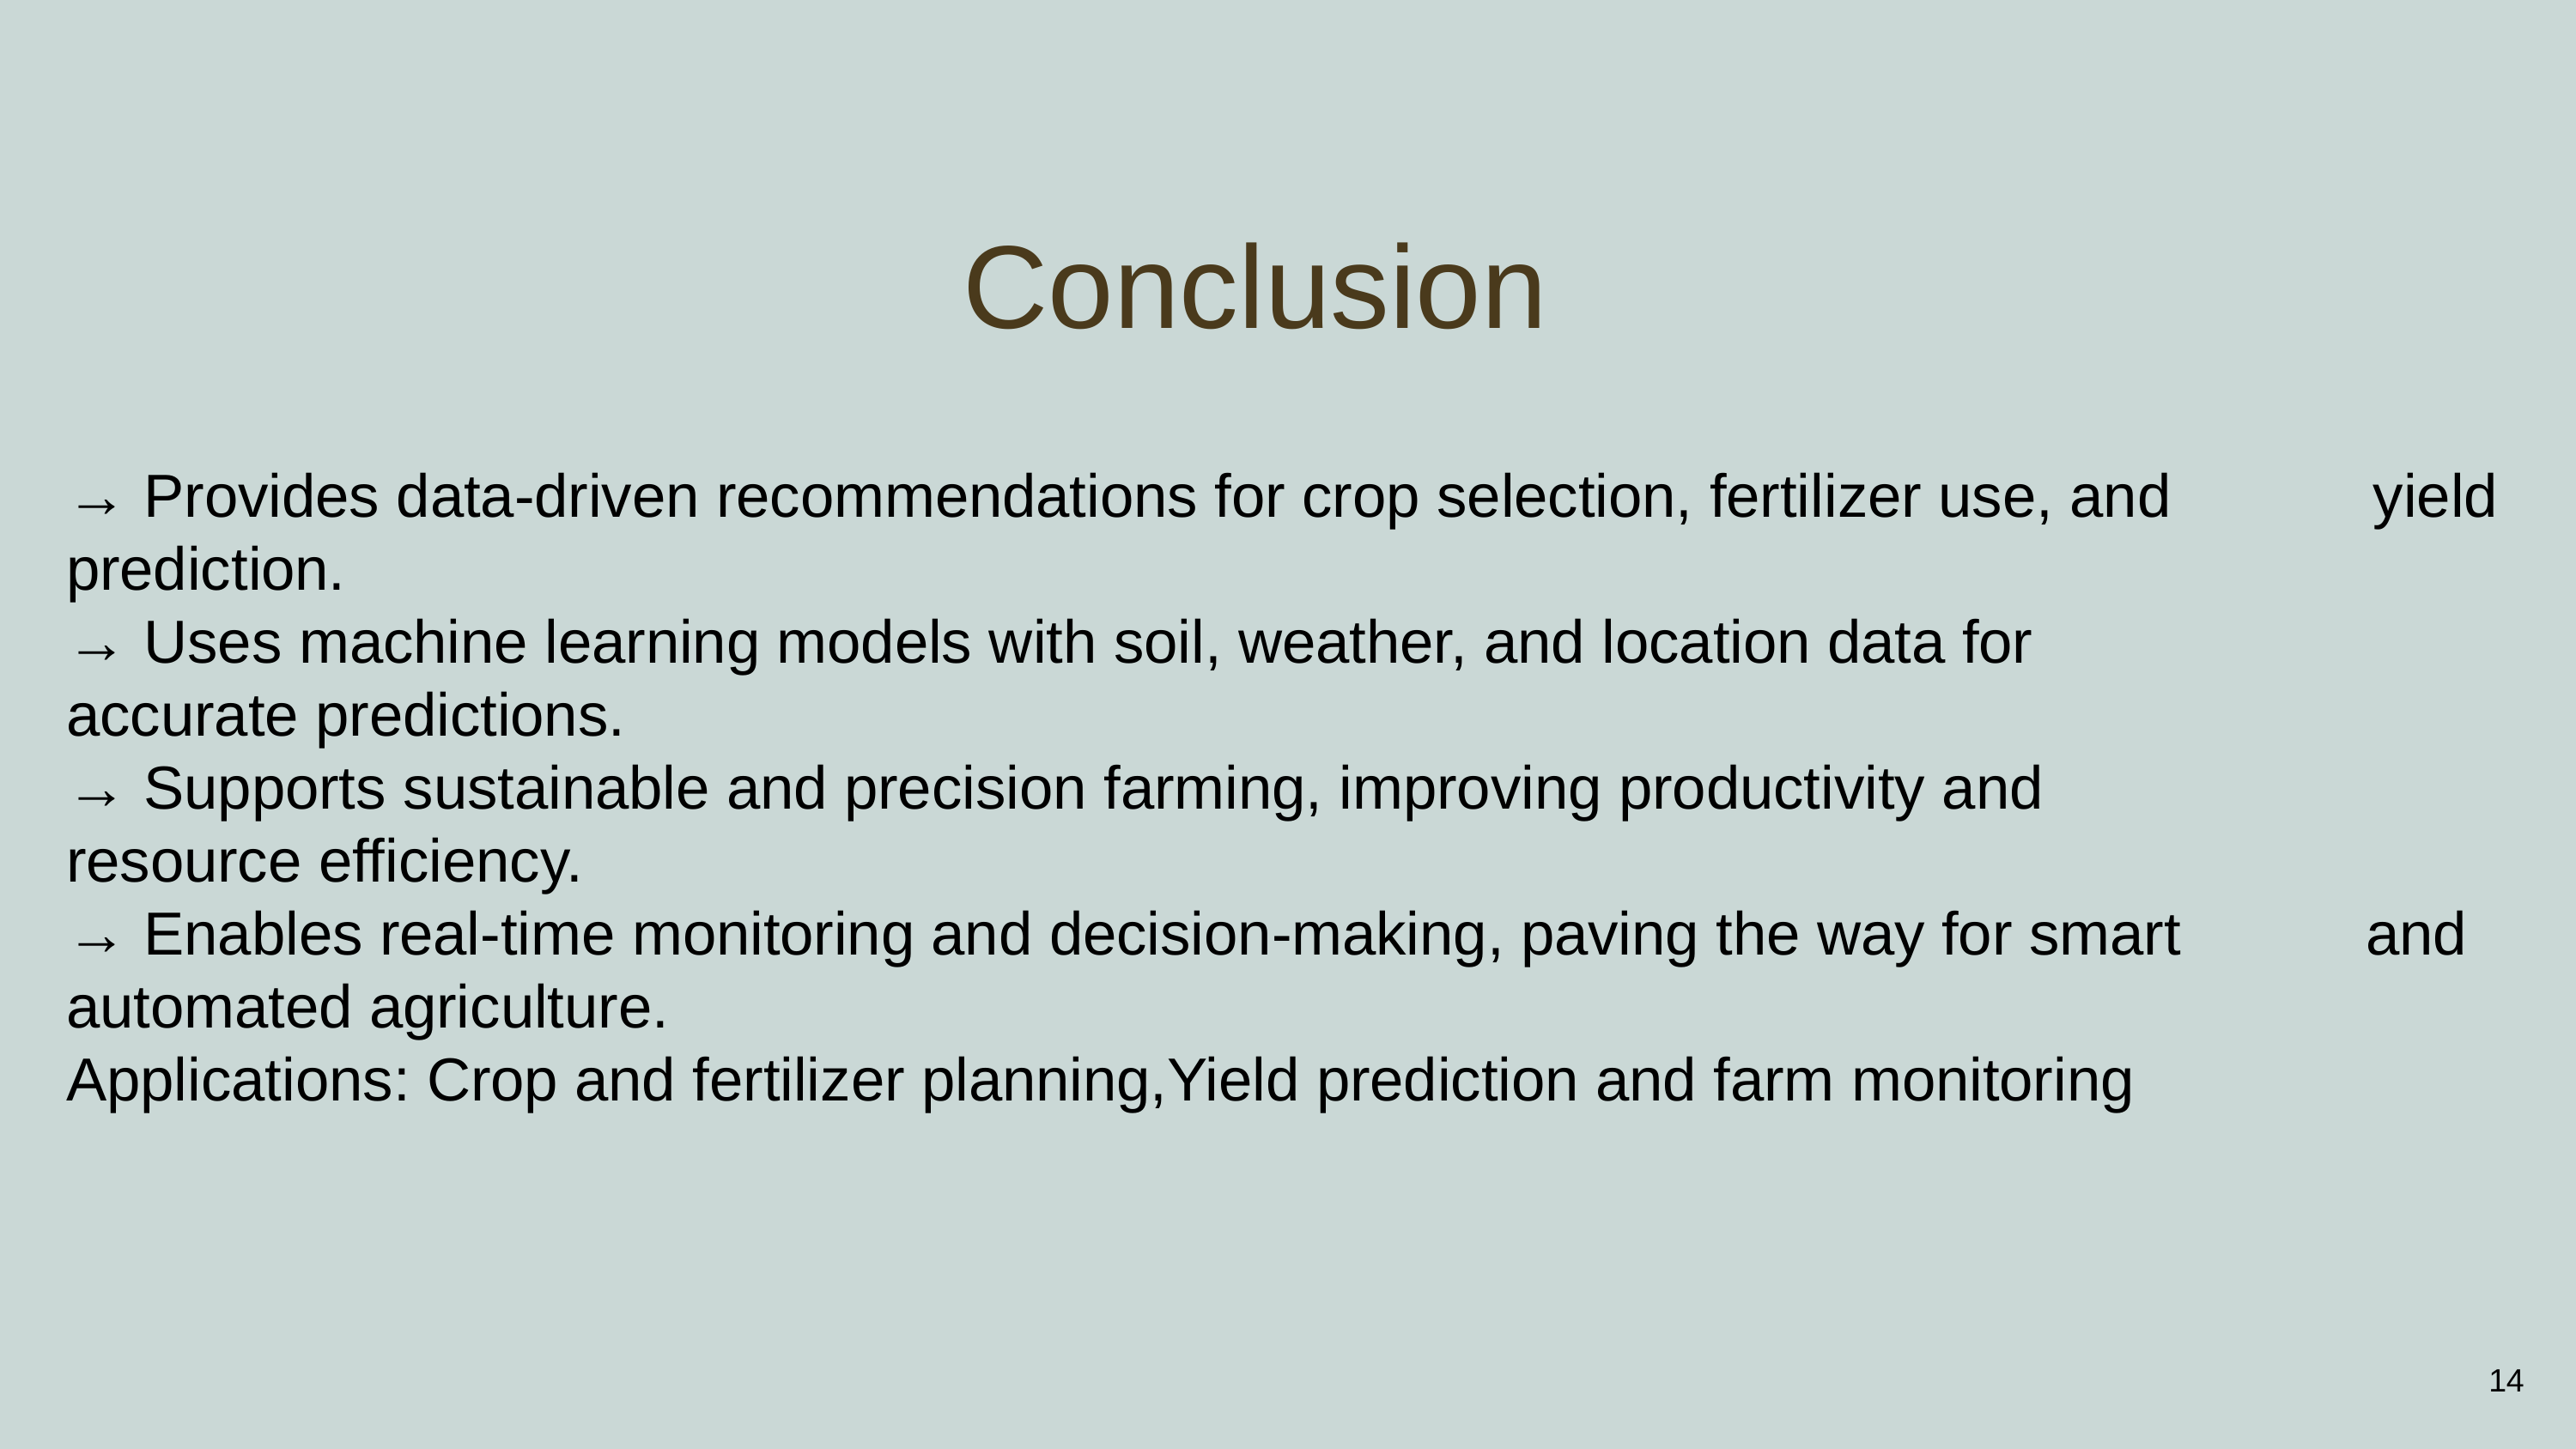

Conclusion
→ Provides data-driven recommendations for crop selection, fertilizer use, and            yield prediction.
→ Uses machine learning models with soil, weather, and location data for                   accurate predictions.
→ Supports sustainable and precision farming, improving productivity and                   resource efficiency.
→ Enables real-time monitoring and decision-making, paving the way for smart           and automated agriculture.
Applications: Crop and fertilizer planning,Yield prediction and farm monitoring
14